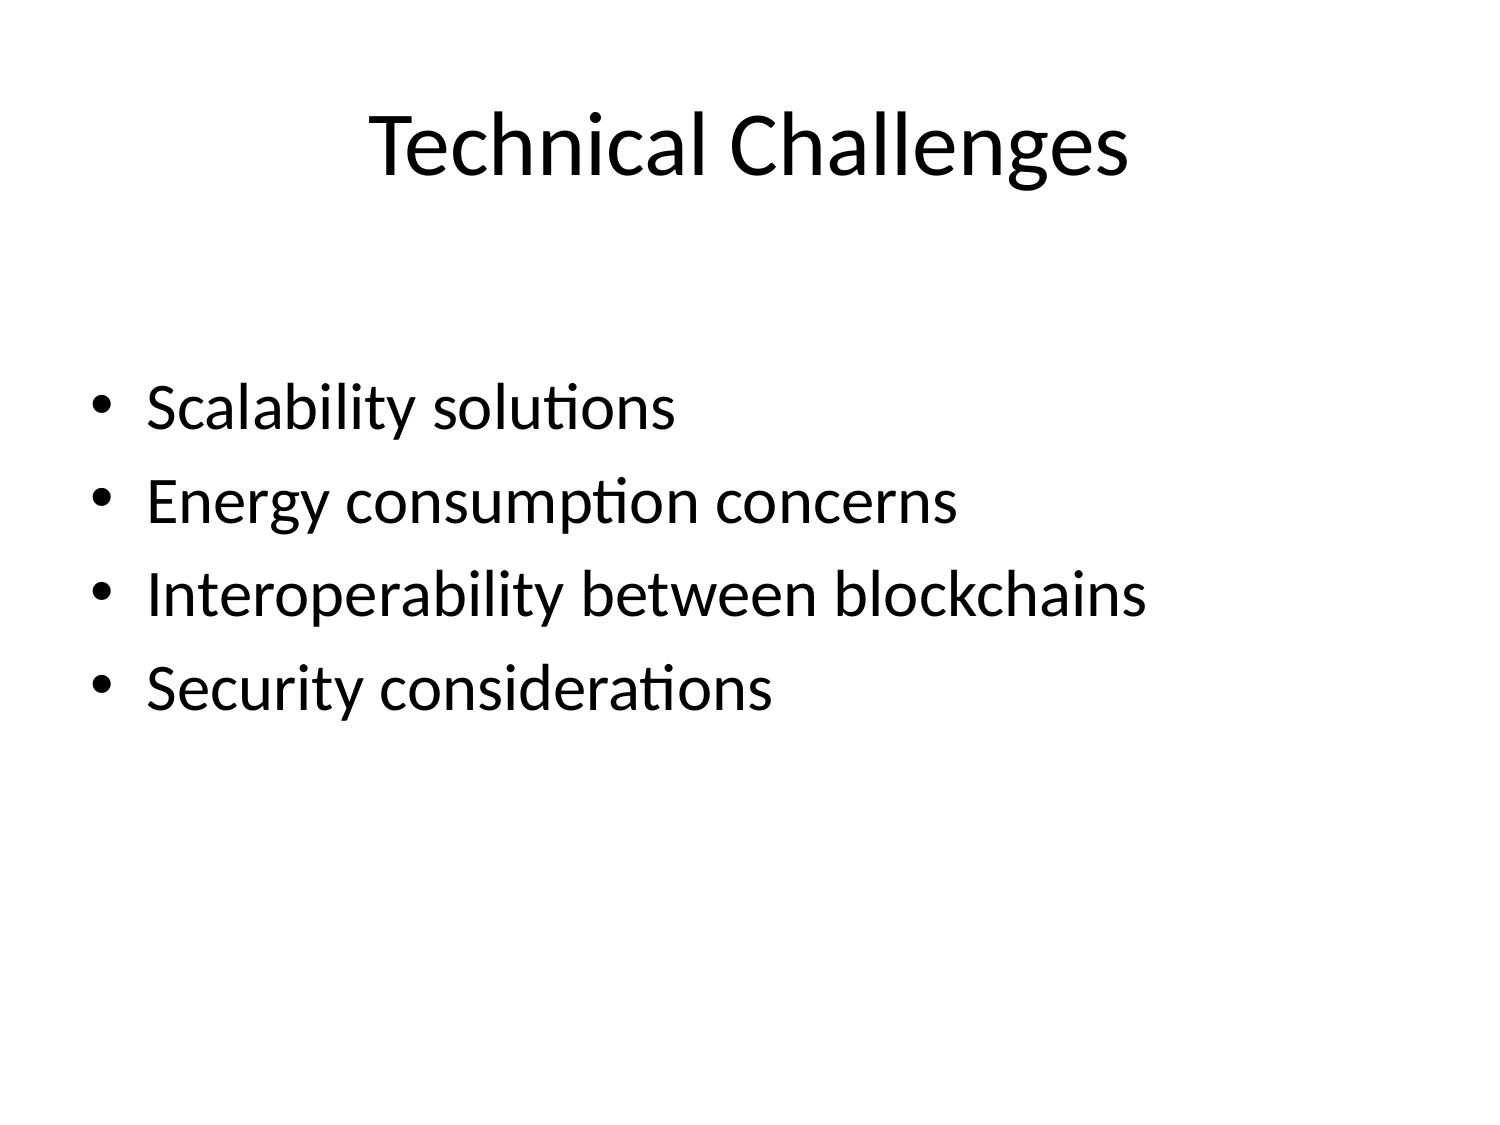

# Technical Challenges

Scalability solutions
Energy consumption concerns
Interoperability between blockchains
Security considerations